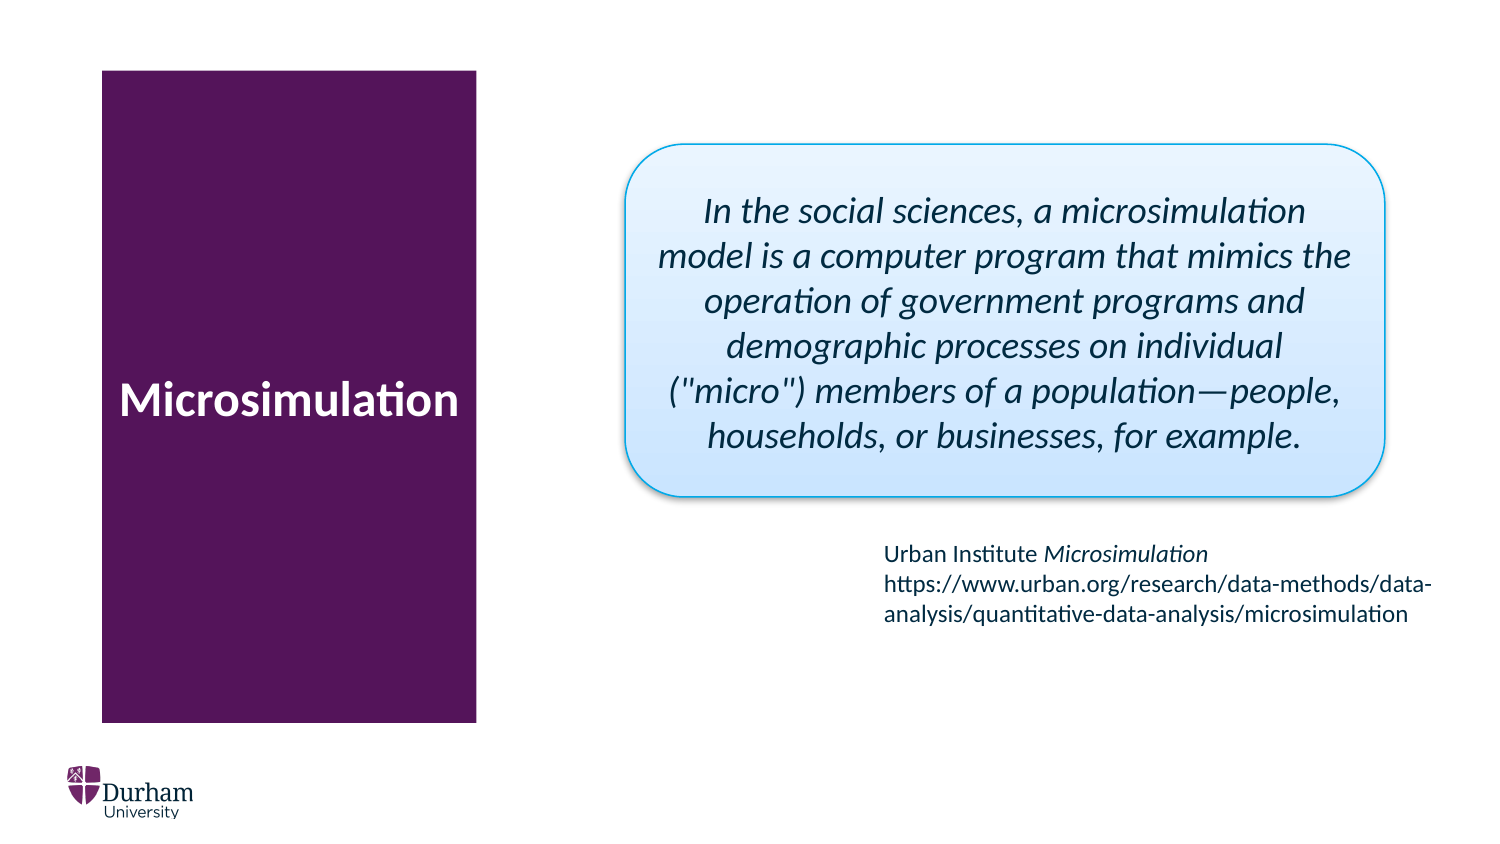

Microsimulation
In the social sciences, a microsimulation model is a computer program that mimics the operation of government programs and demographic processes on individual ("micro") members of a population—people, households, or businesses, for example.
Urban Institute Microsimulation
https://www.urban.org/research/data-methods/data-analysis/quantitative-data-analysis/microsimulation